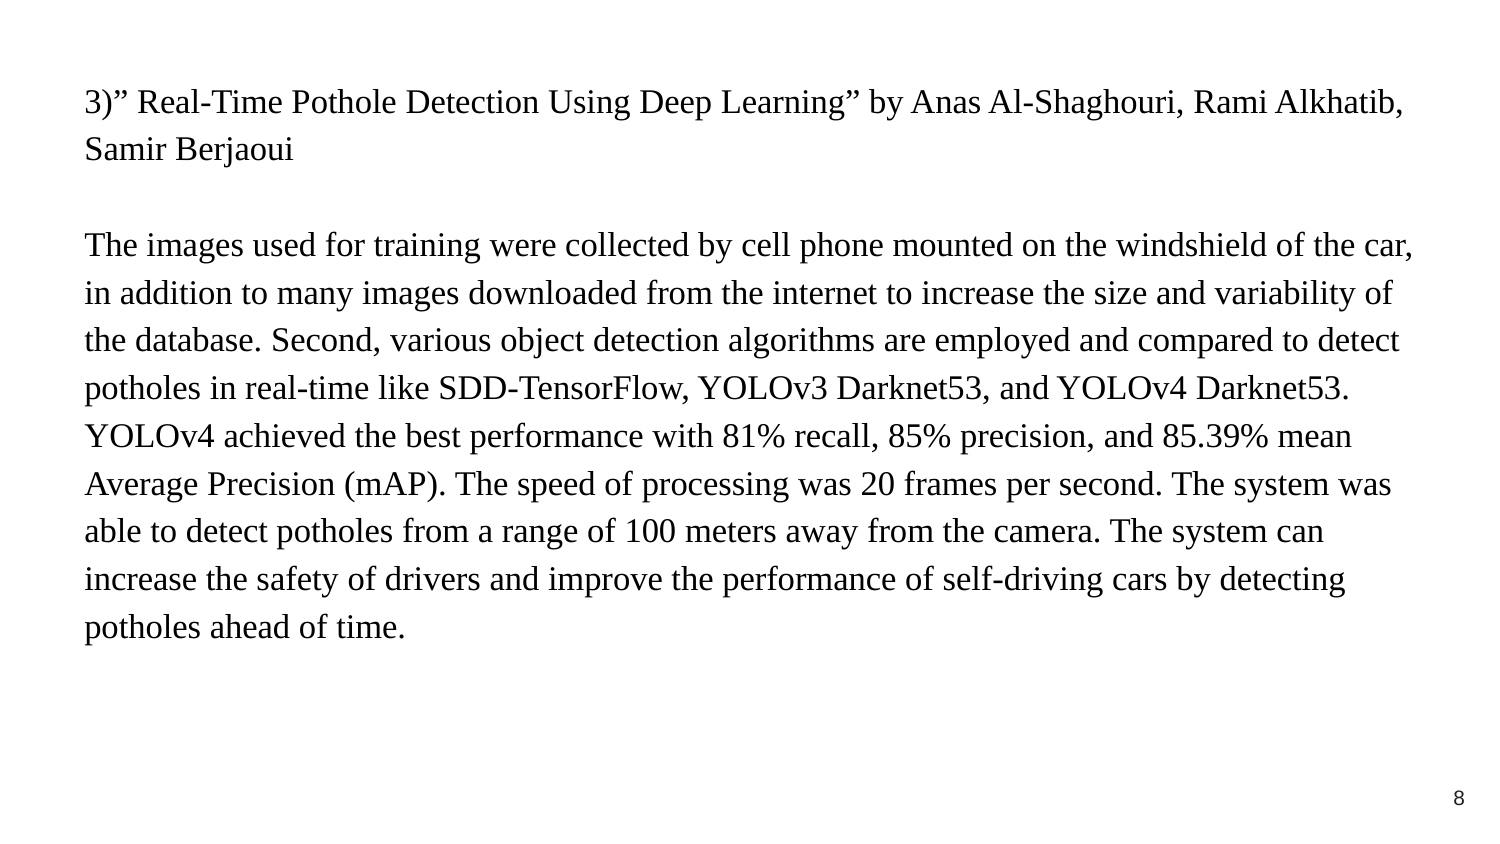

3)” Real-Time Pothole Detection Using Deep Learning” by Anas Al-Shaghouri, Rami Alkhatib, Samir Berjaoui
The images used for training were collected by cell phone mounted on the windshield of the car, in addition to many images downloaded from the internet to increase the size and variability of the database. Second, various object detection algorithms are employed and compared to detect potholes in real-time like SDD-TensorFlow, YOLOv3 Darknet53, and YOLOv4 Darknet53. YOLOv4 achieved the best performance with 81% recall, 85% precision, and 85.39% mean Average Precision (mAP). The speed of processing was 20 frames per second. The system was able to detect potholes from a range of 100 meters away from the camera. The system can increase the safety of drivers and improve the performance of self-driving cars by detecting potholes ahead of time.

8